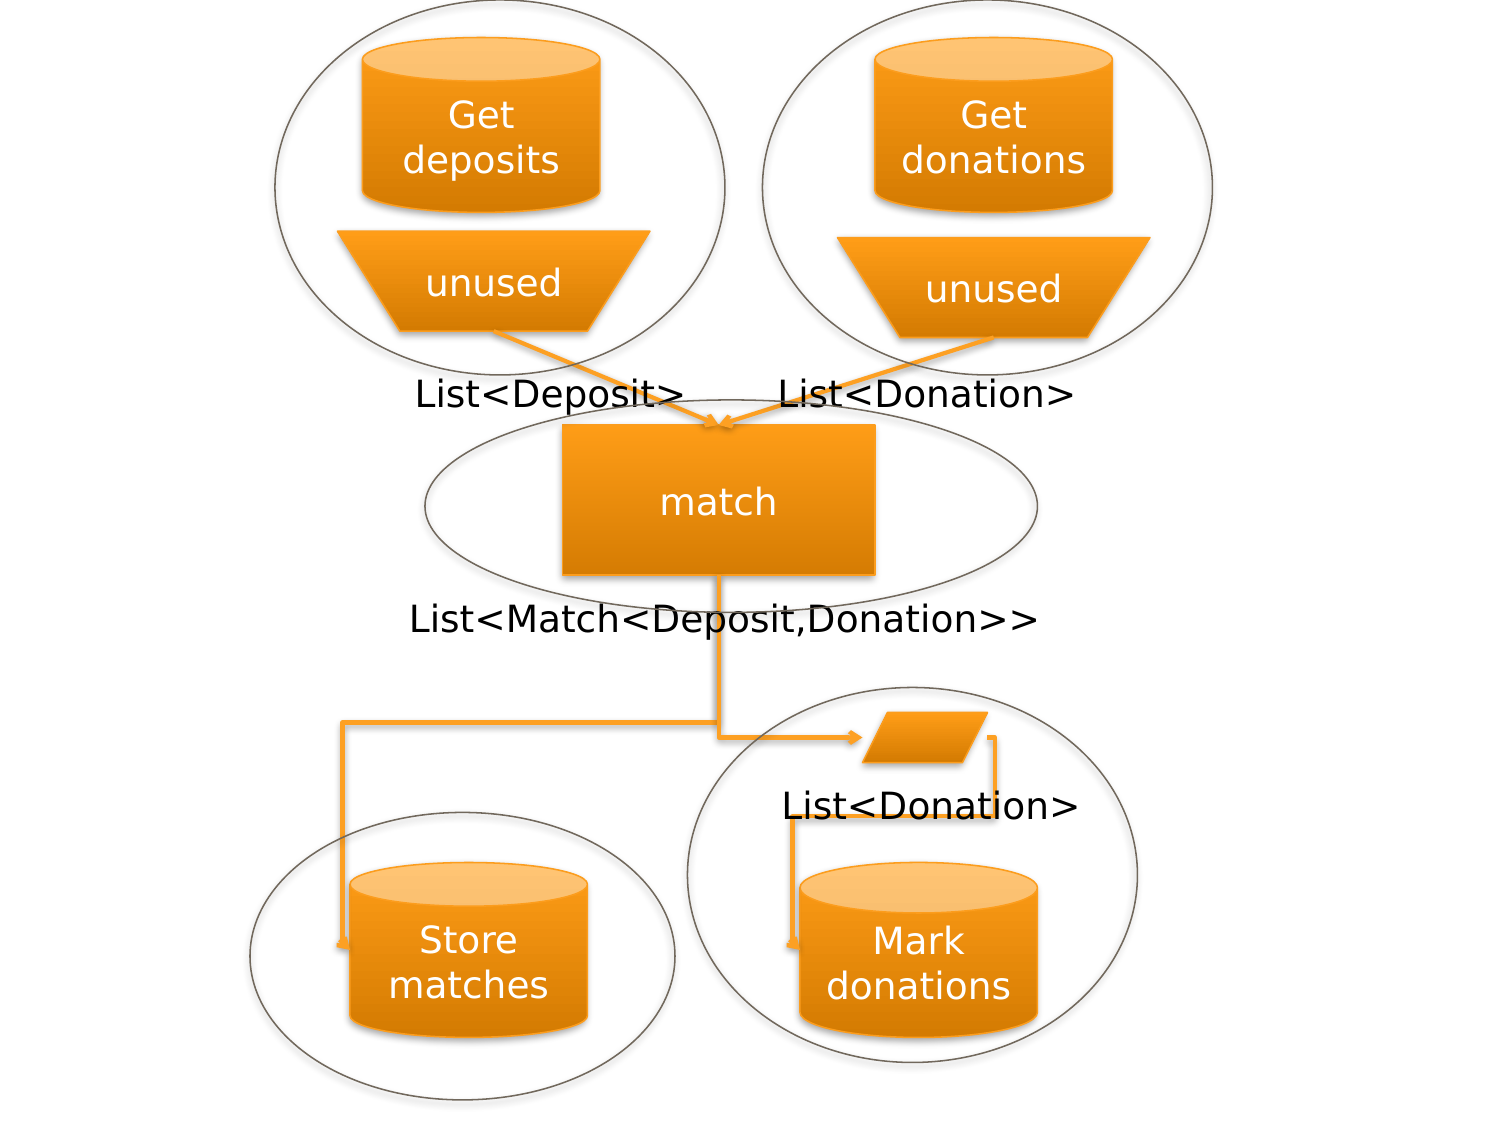

Get deposits
Get donations
unused
unused
List<Deposit>
List<Donation>
List<Match<Deposit,Donation>>
List<Donation>
match

Store matches
Mark donations